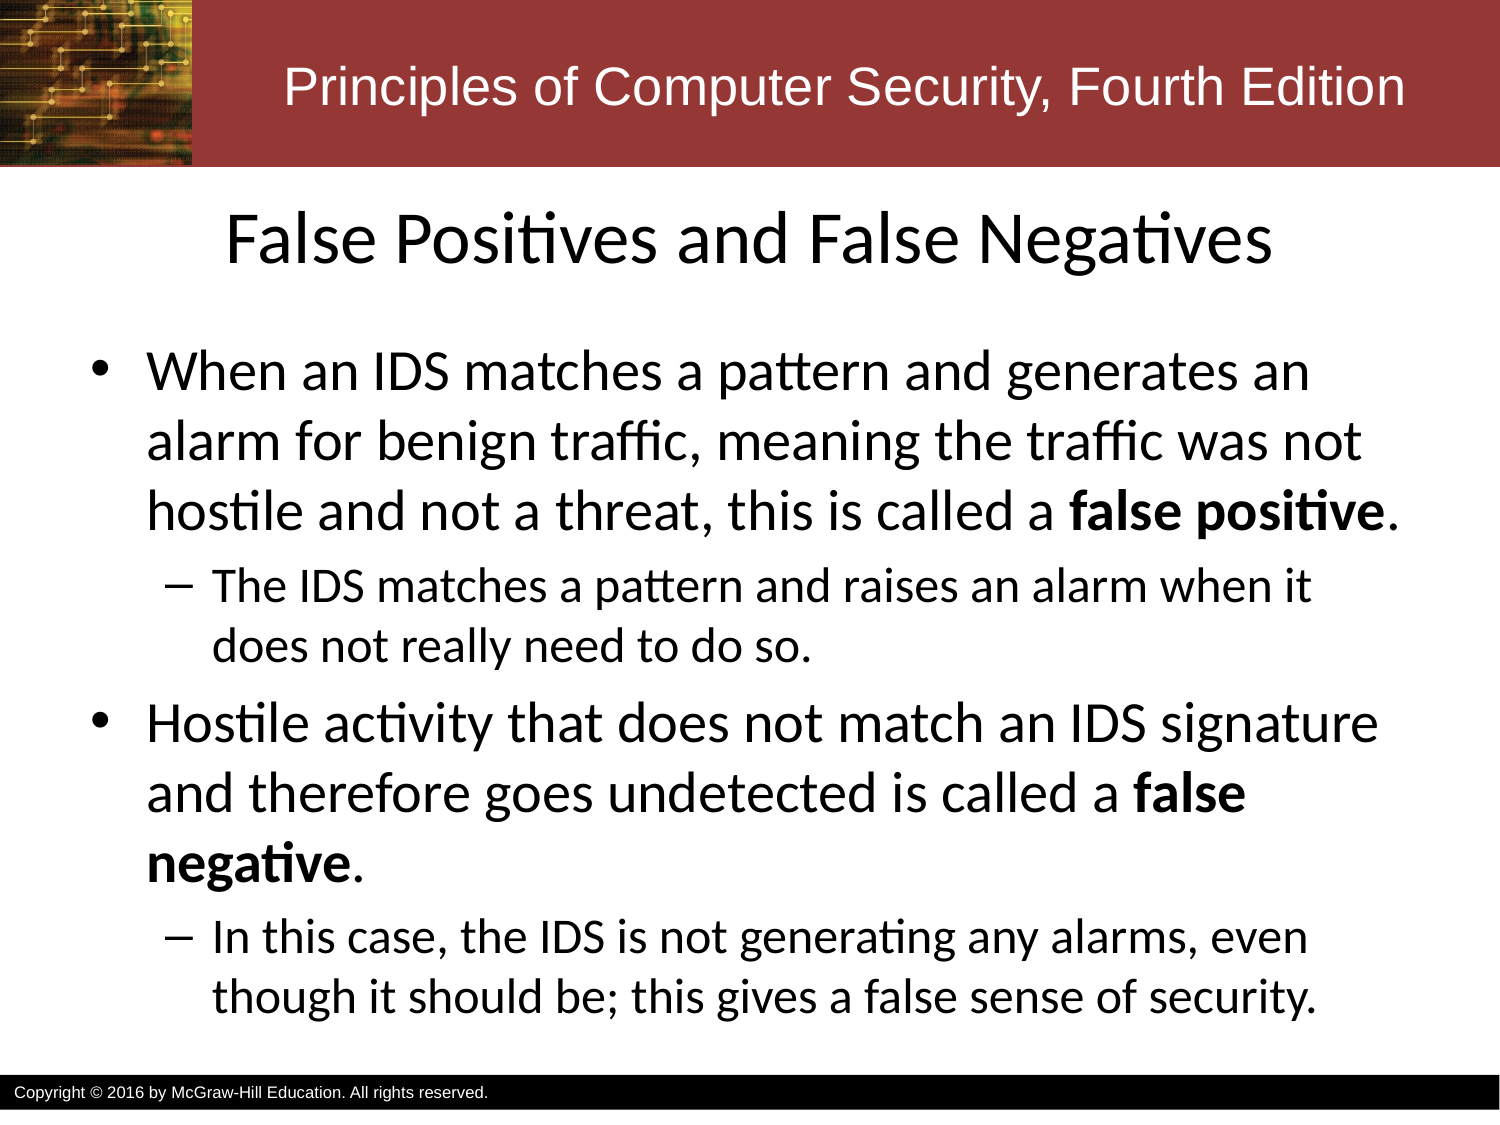

# False Positives and False Negatives
When an IDS matches a pattern and generates an alarm for benign traffic, meaning the traffic was not hostile and not a threat, this is called a false positive.
The IDS matches a pattern and raises an alarm when it does not really need to do so.
Hostile activity that does not match an IDS signature and therefore goes undetected is called a false negative.
In this case, the IDS is not generating any alarms, even though it should be; this gives a false sense of security.